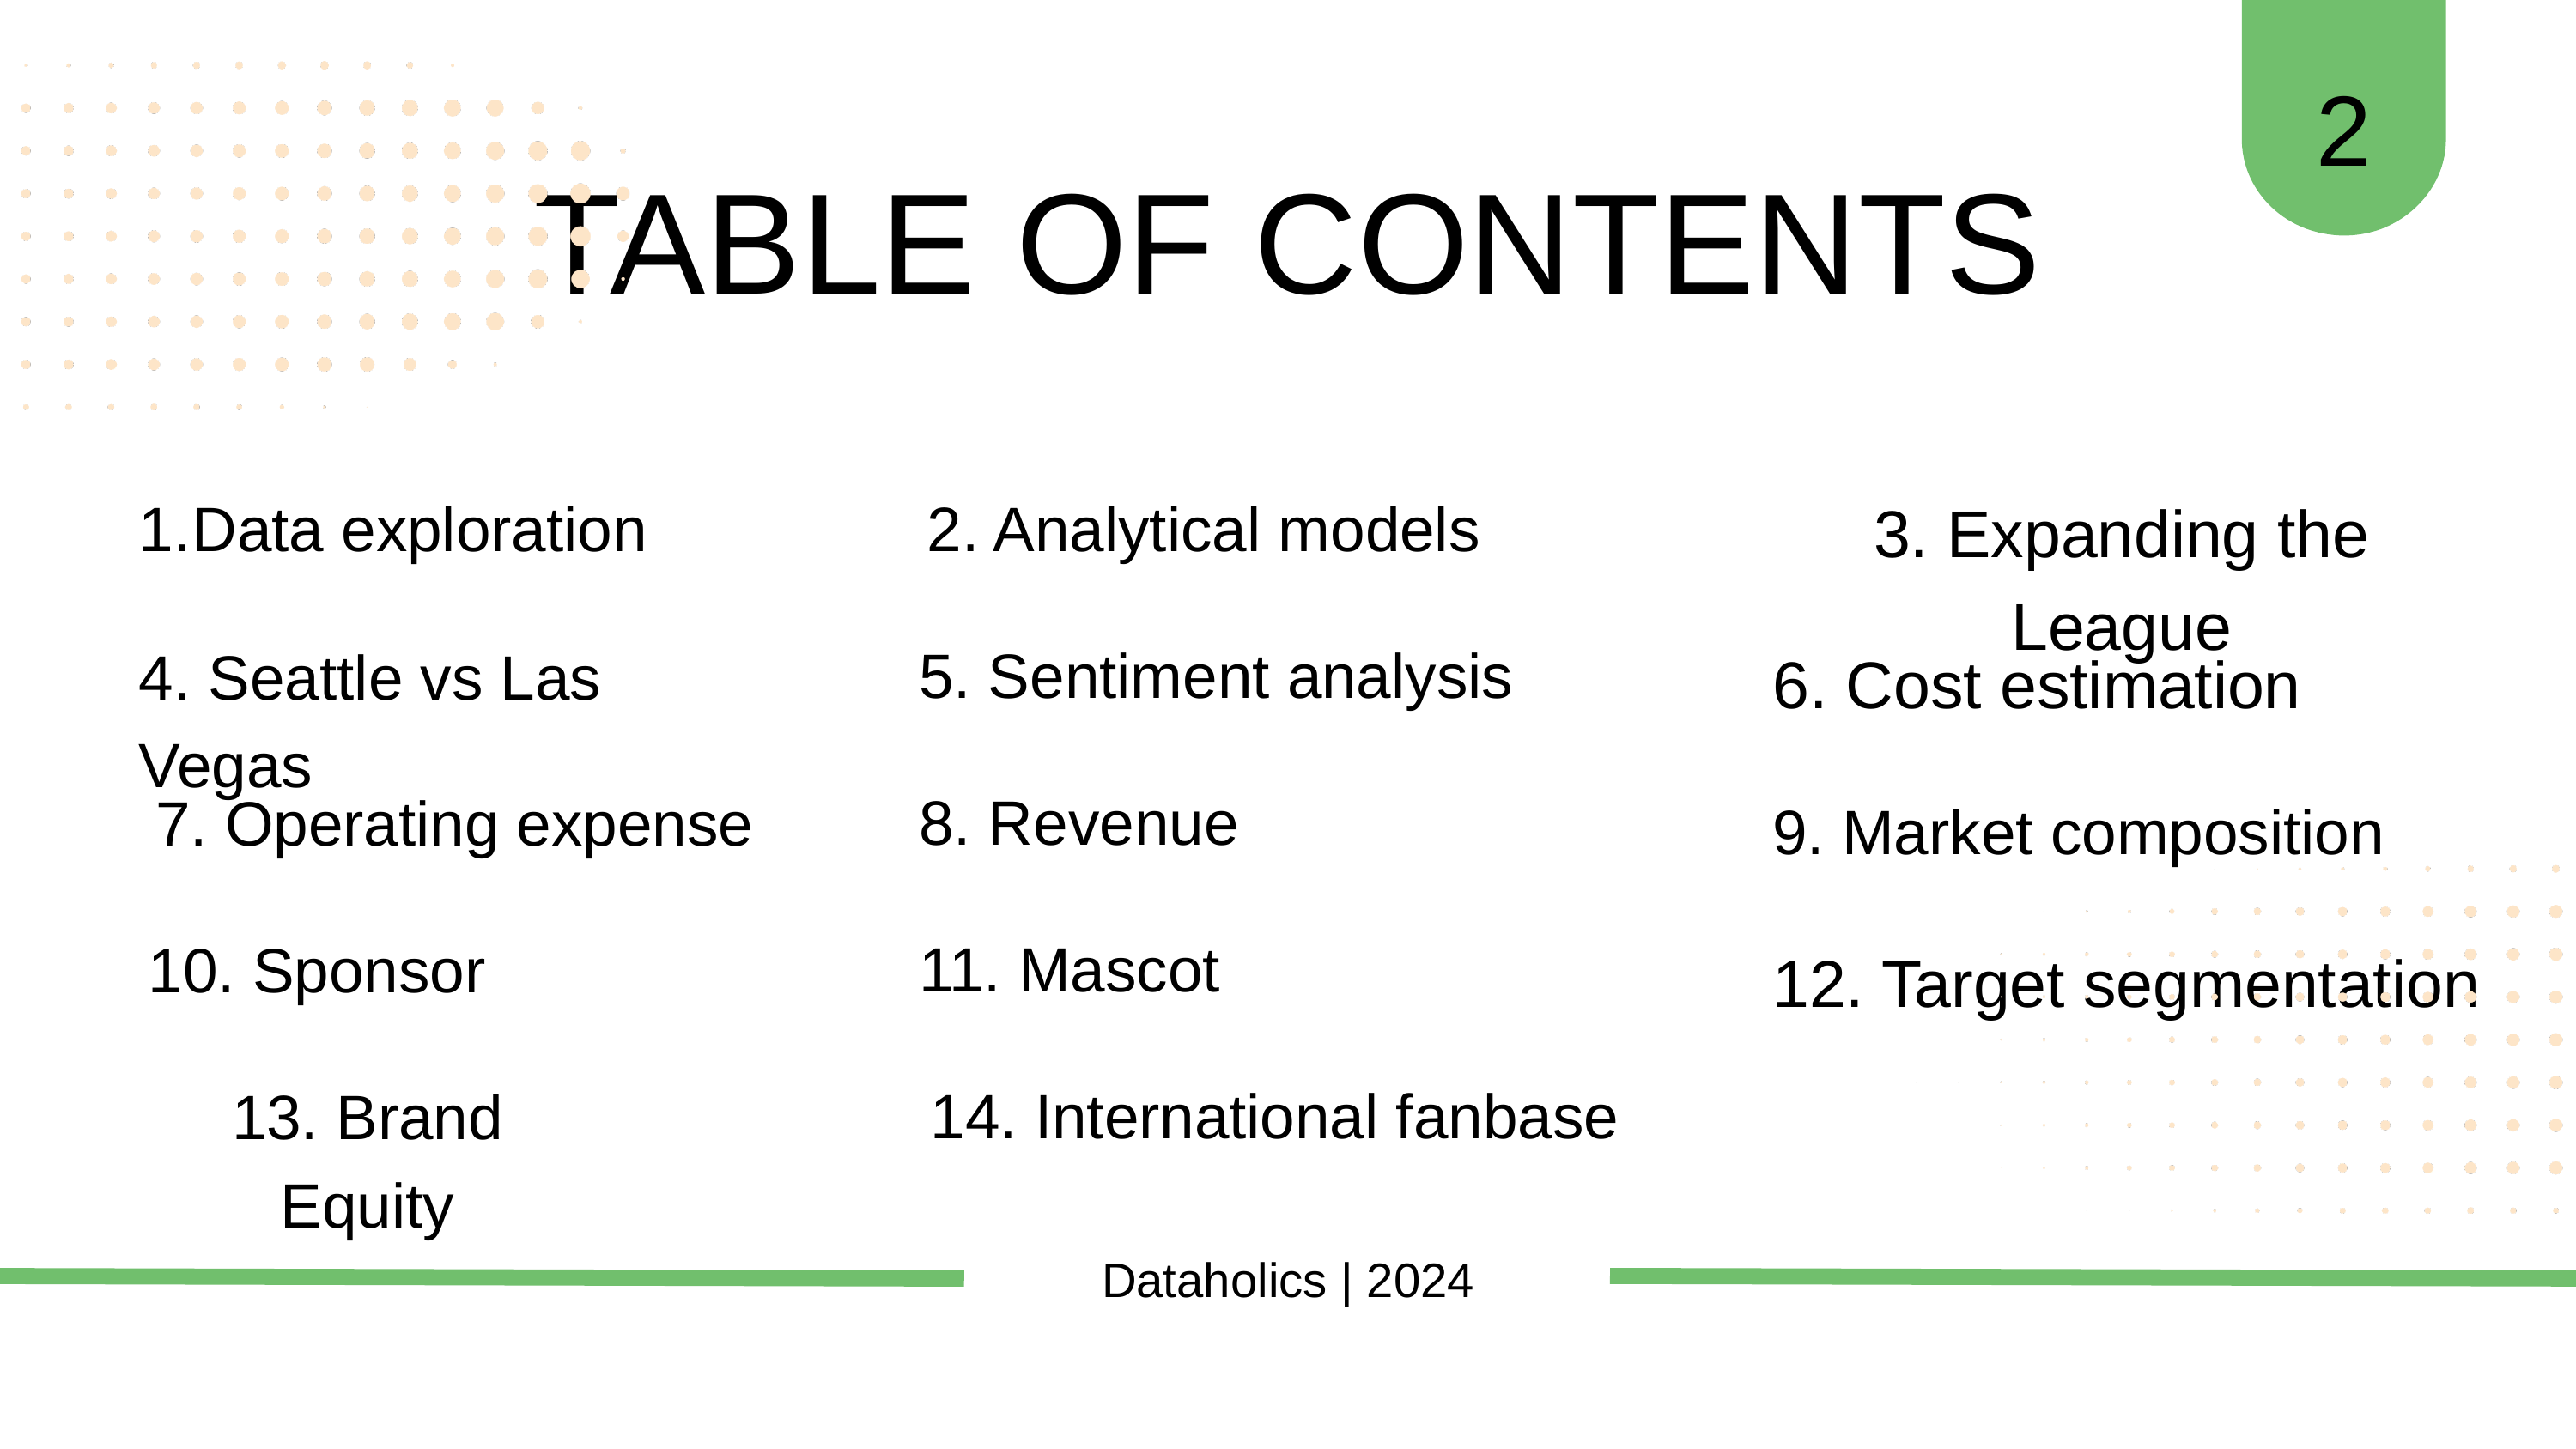

2

TABLE OF CONTENTS
Data exploration
4. Seattle vs Las Vegas
7. Operating expense
10. Sponsor
13. Brand Equity
2. Analytical models
5. Sentiment analysis
8. Revenue
11. Mascot
14. International fanbase
3. Expanding the League
6. Cost estimation
9. Market composition
12. Target segmentation

Dataholics | 2024